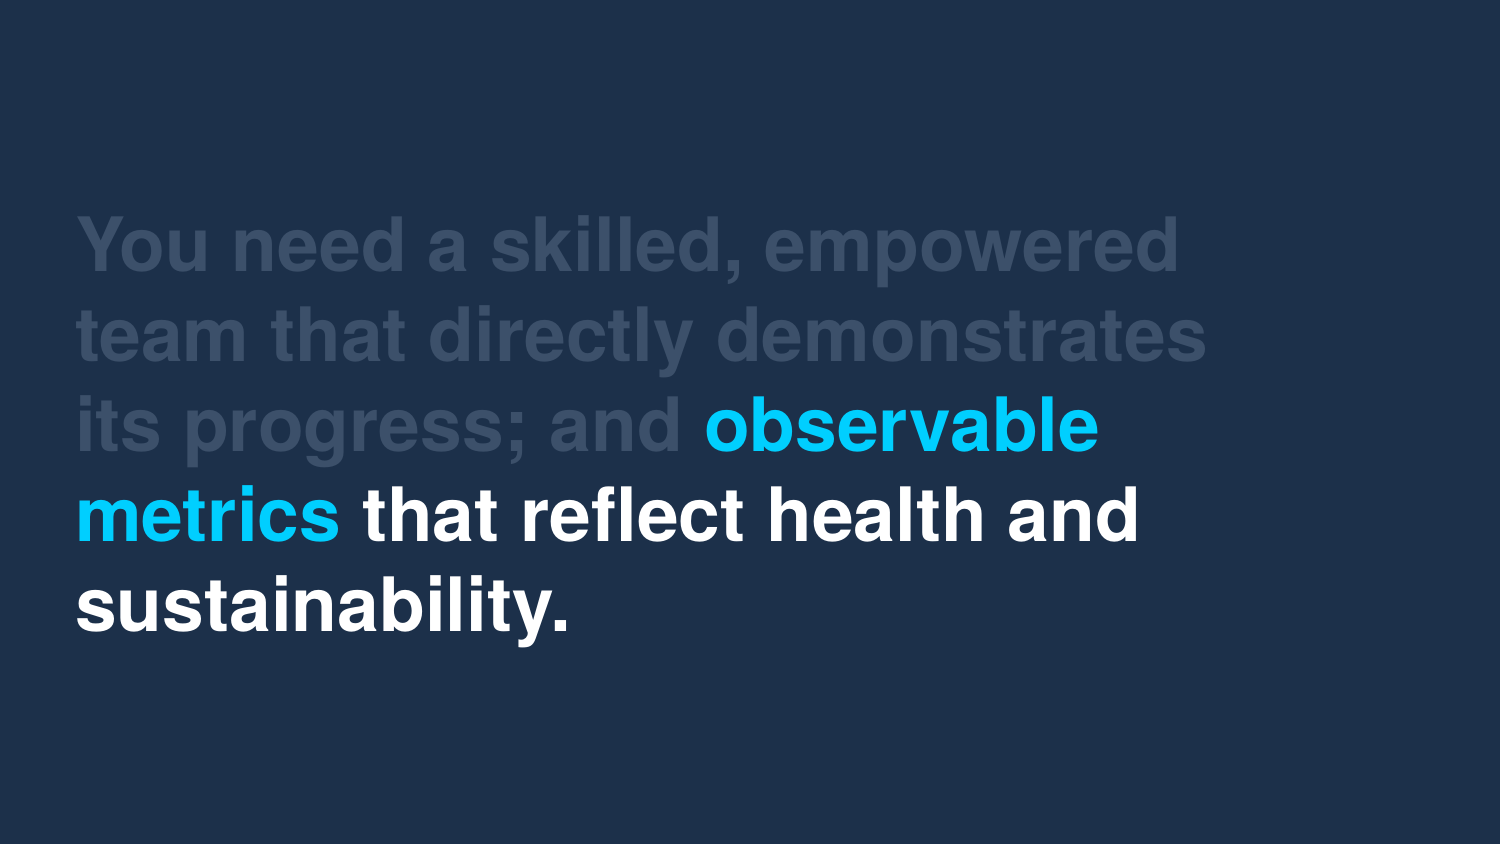

# You need a skilled, empowered team that directly demonstrates its progress; and observable metrics that reflect health and sustainability.